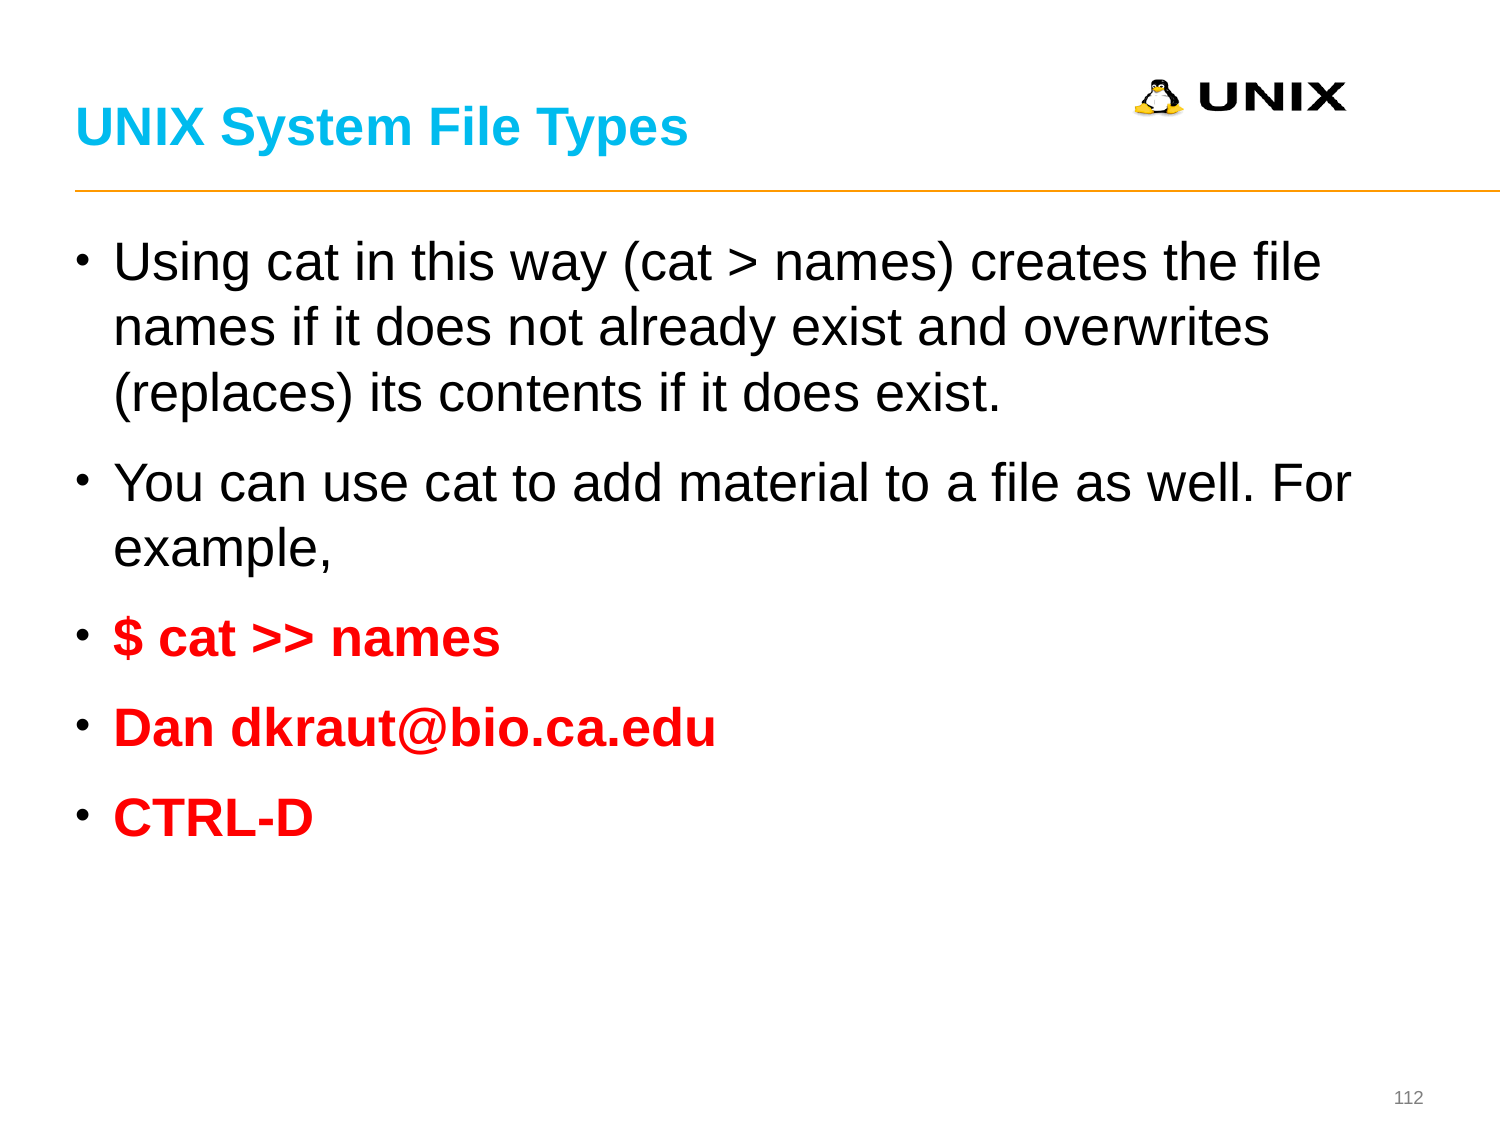

# UNIX System File Types
Using cat in this way (cat > names) creates the file names if it does not already exist and overwrites (replaces) its contents if it does exist.
You can use cat to add material to a file as well. For example,
$ cat >> names
Dan dkraut@bio.ca.edu
CTRL-D